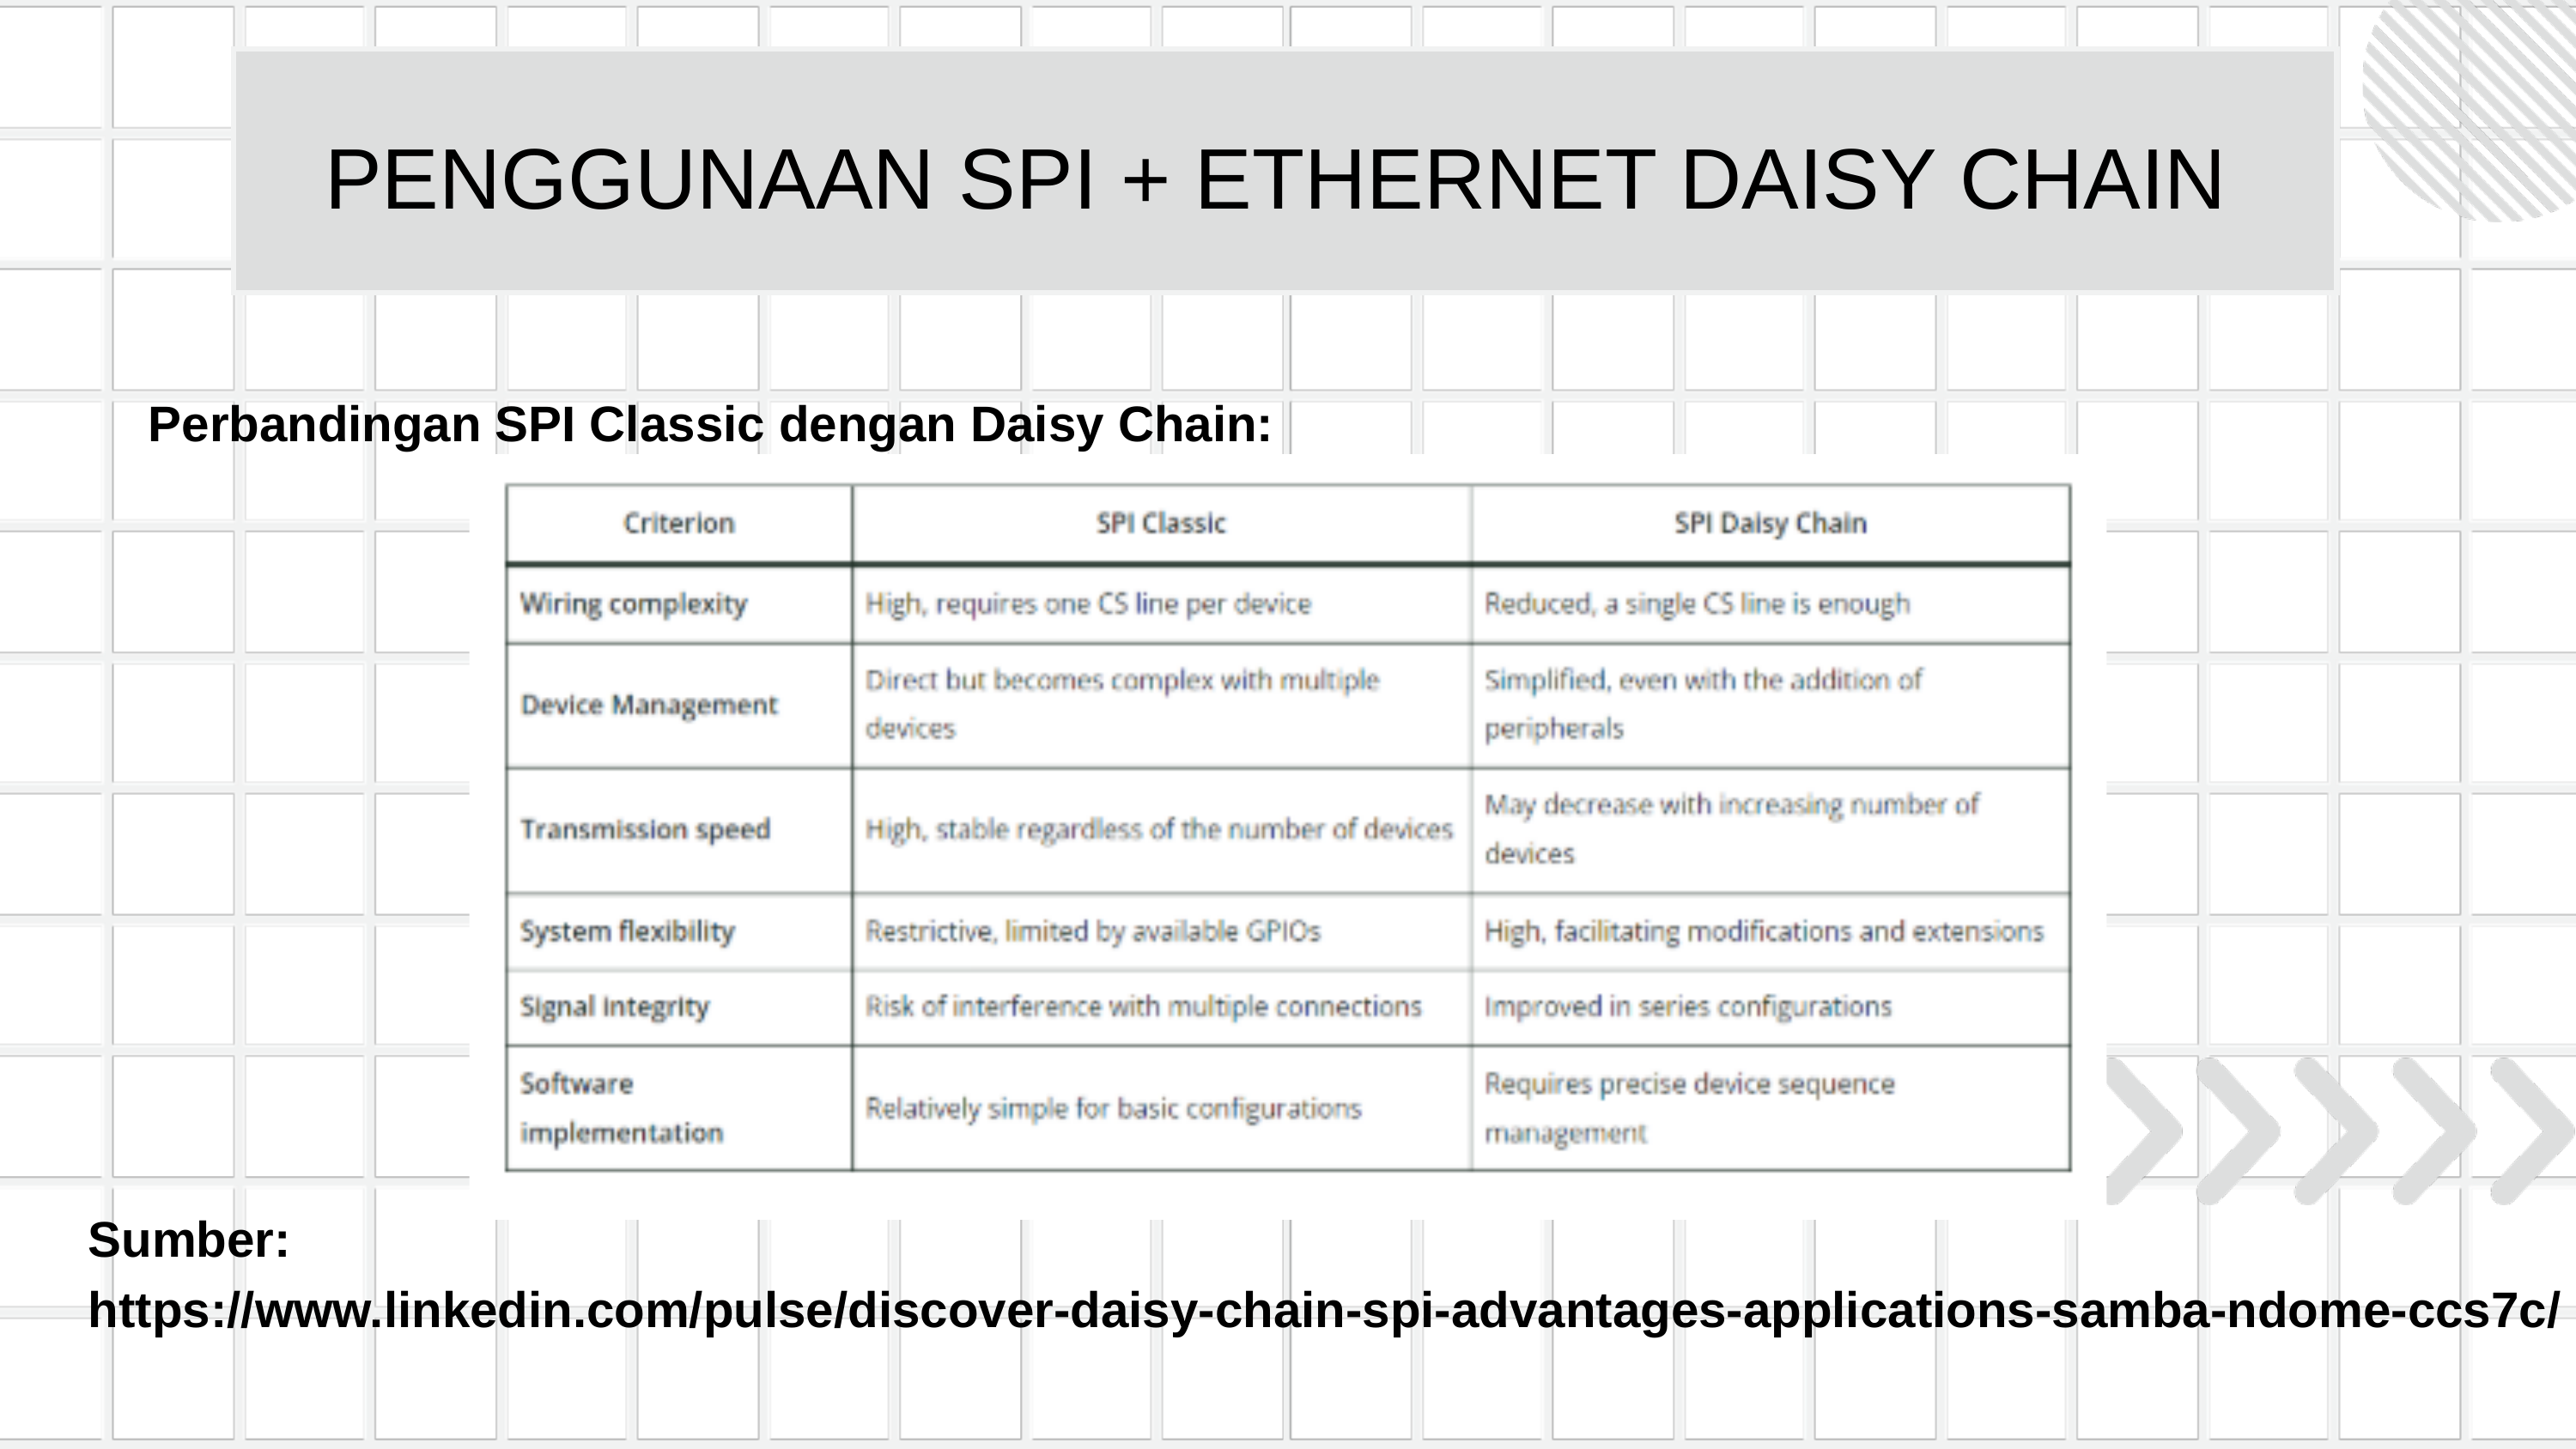

PENGGUNAAN SPI + ETHERNET DAISY CHAIN
Perbandingan SPI Classic dengan Daisy Chain:

Sumber:
https://www.linkedin.com/pulse/discover-daisy-chain-spi-advantages-applications-samba-ndome-ccs7c/